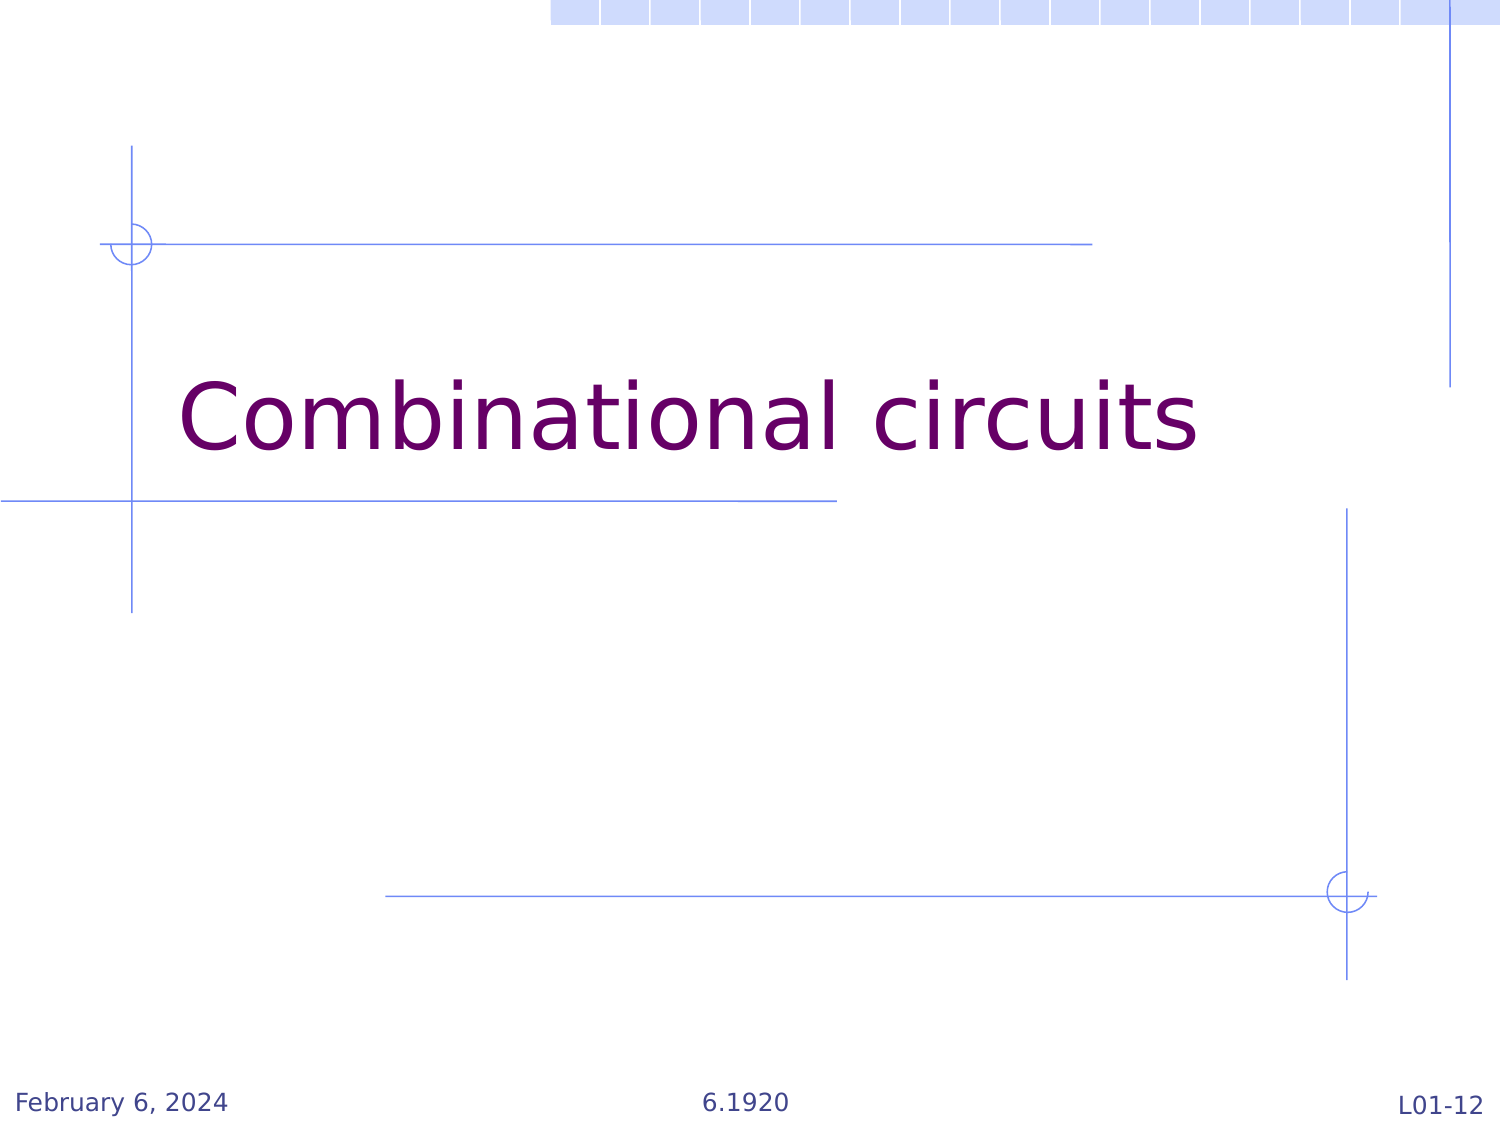

# Combinational circuits

February 6, 2024
6.1920
L01-12